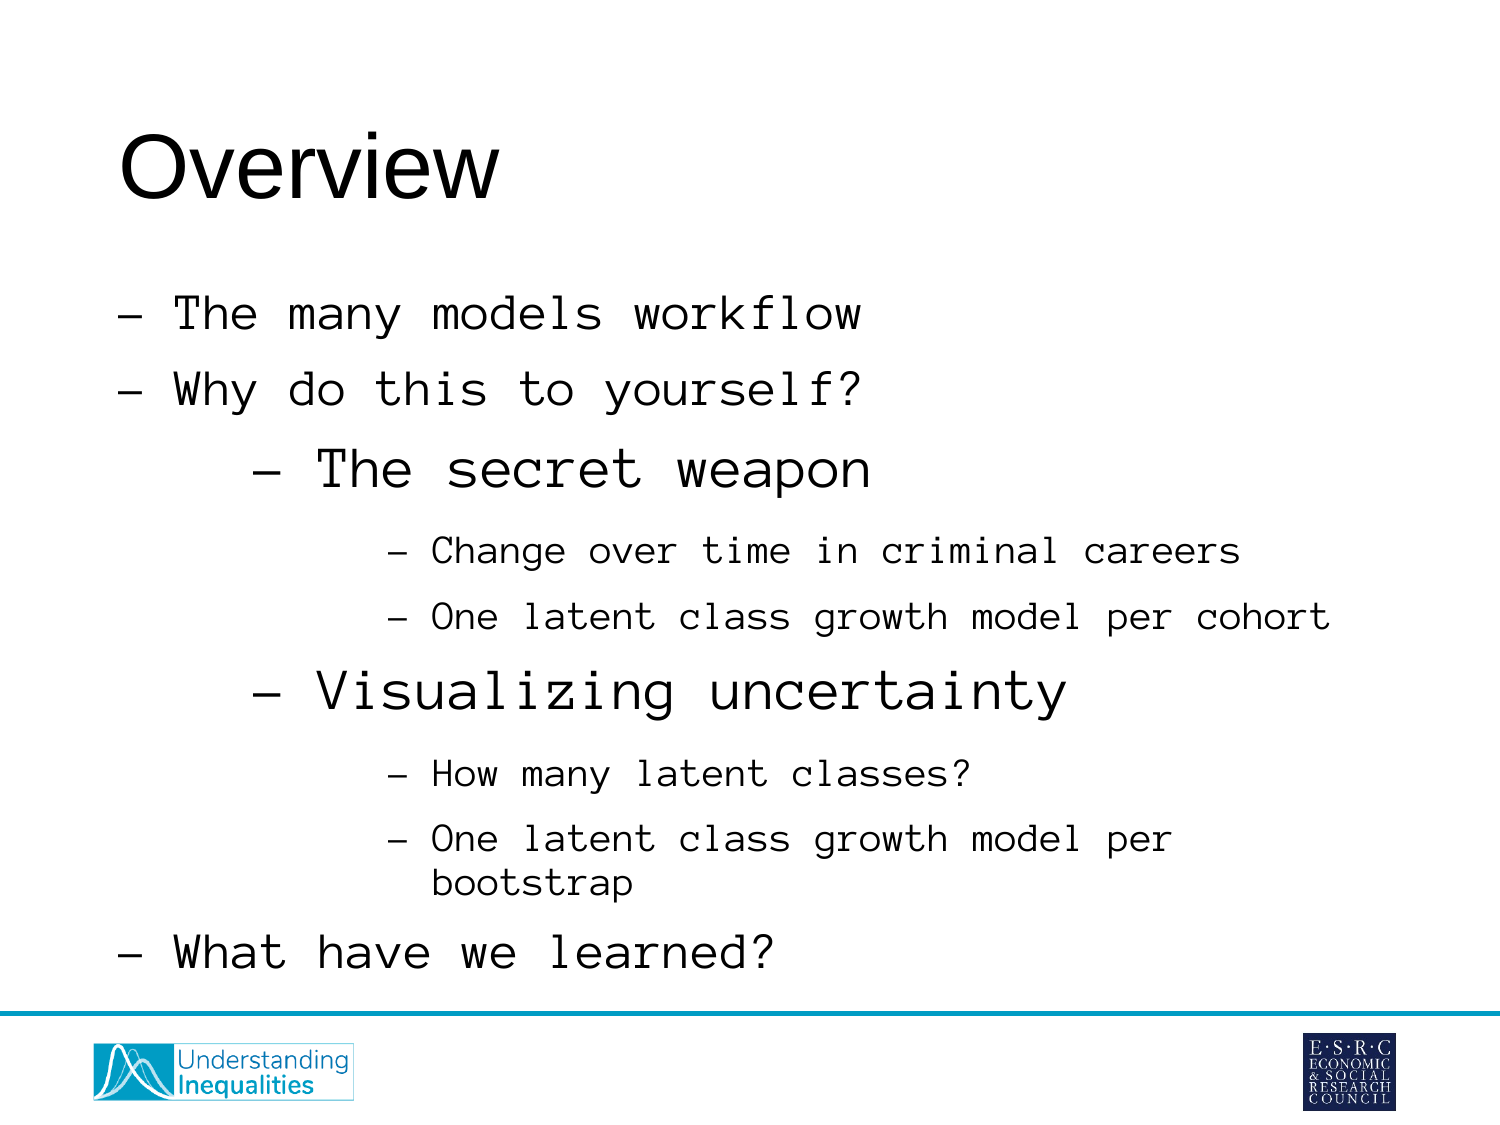

# Overview
- The many models workflow
- Why do this to yourself?
	- The secret weapon
		- Change over time in criminal careers
		- One latent class growth model per cohort
	- Visualizing uncertainty
		- How many latent classes?
		- One latent class growth model per    			  bootstrap
- What have we learned?